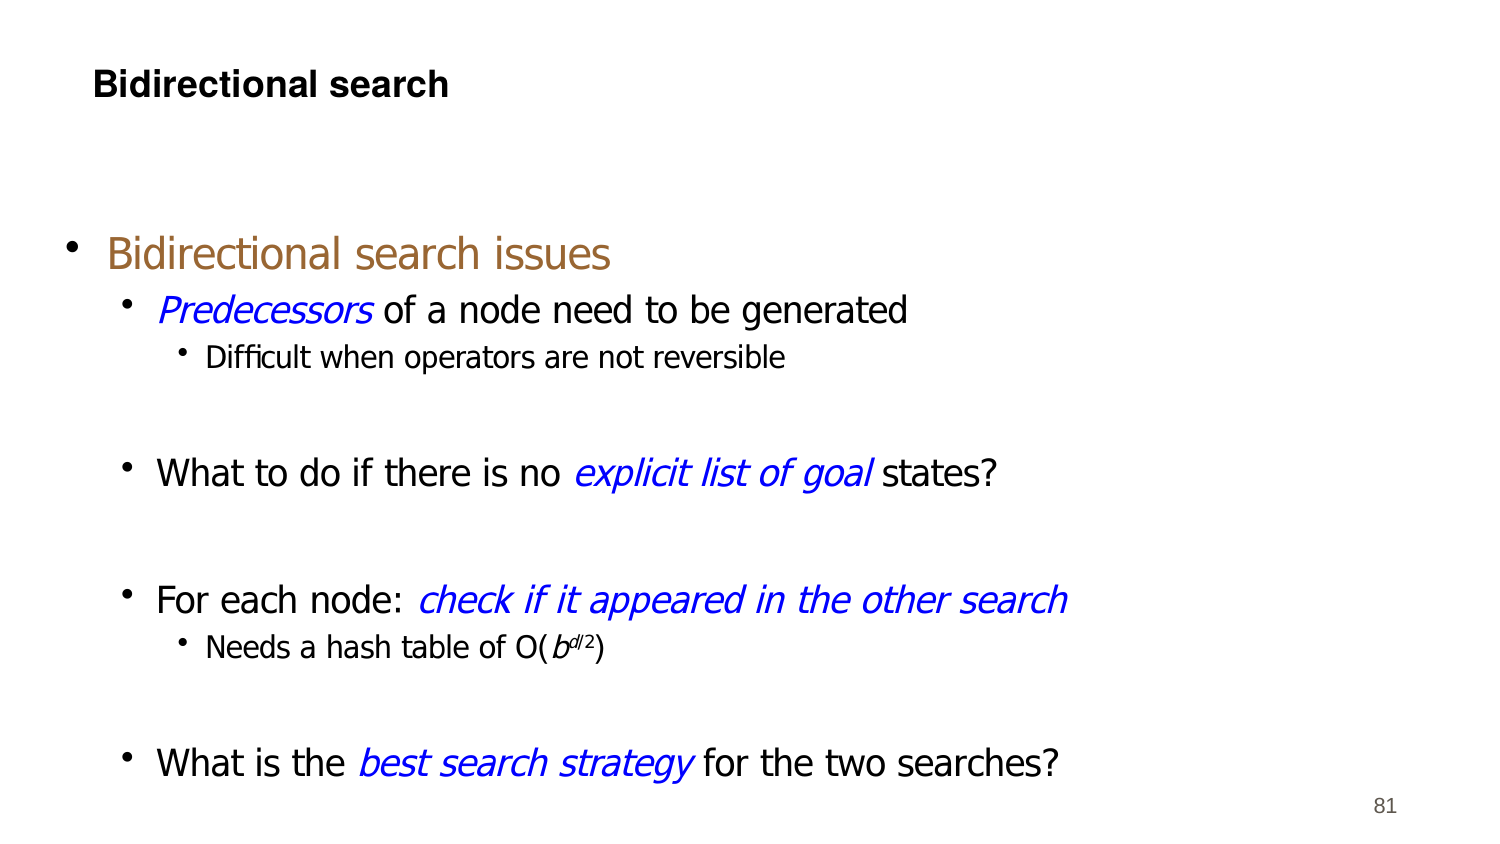

# Bidirectional search
Bidirectional search issues
Predecessors of a node need to be generated
Difficult when operators are not reversible

What to do if there is no explicit list of goal states?

For each node: check if it appeared in the other search
Needs a hash table of O(bd/2)

What is the best search strategy for the two searches?
81